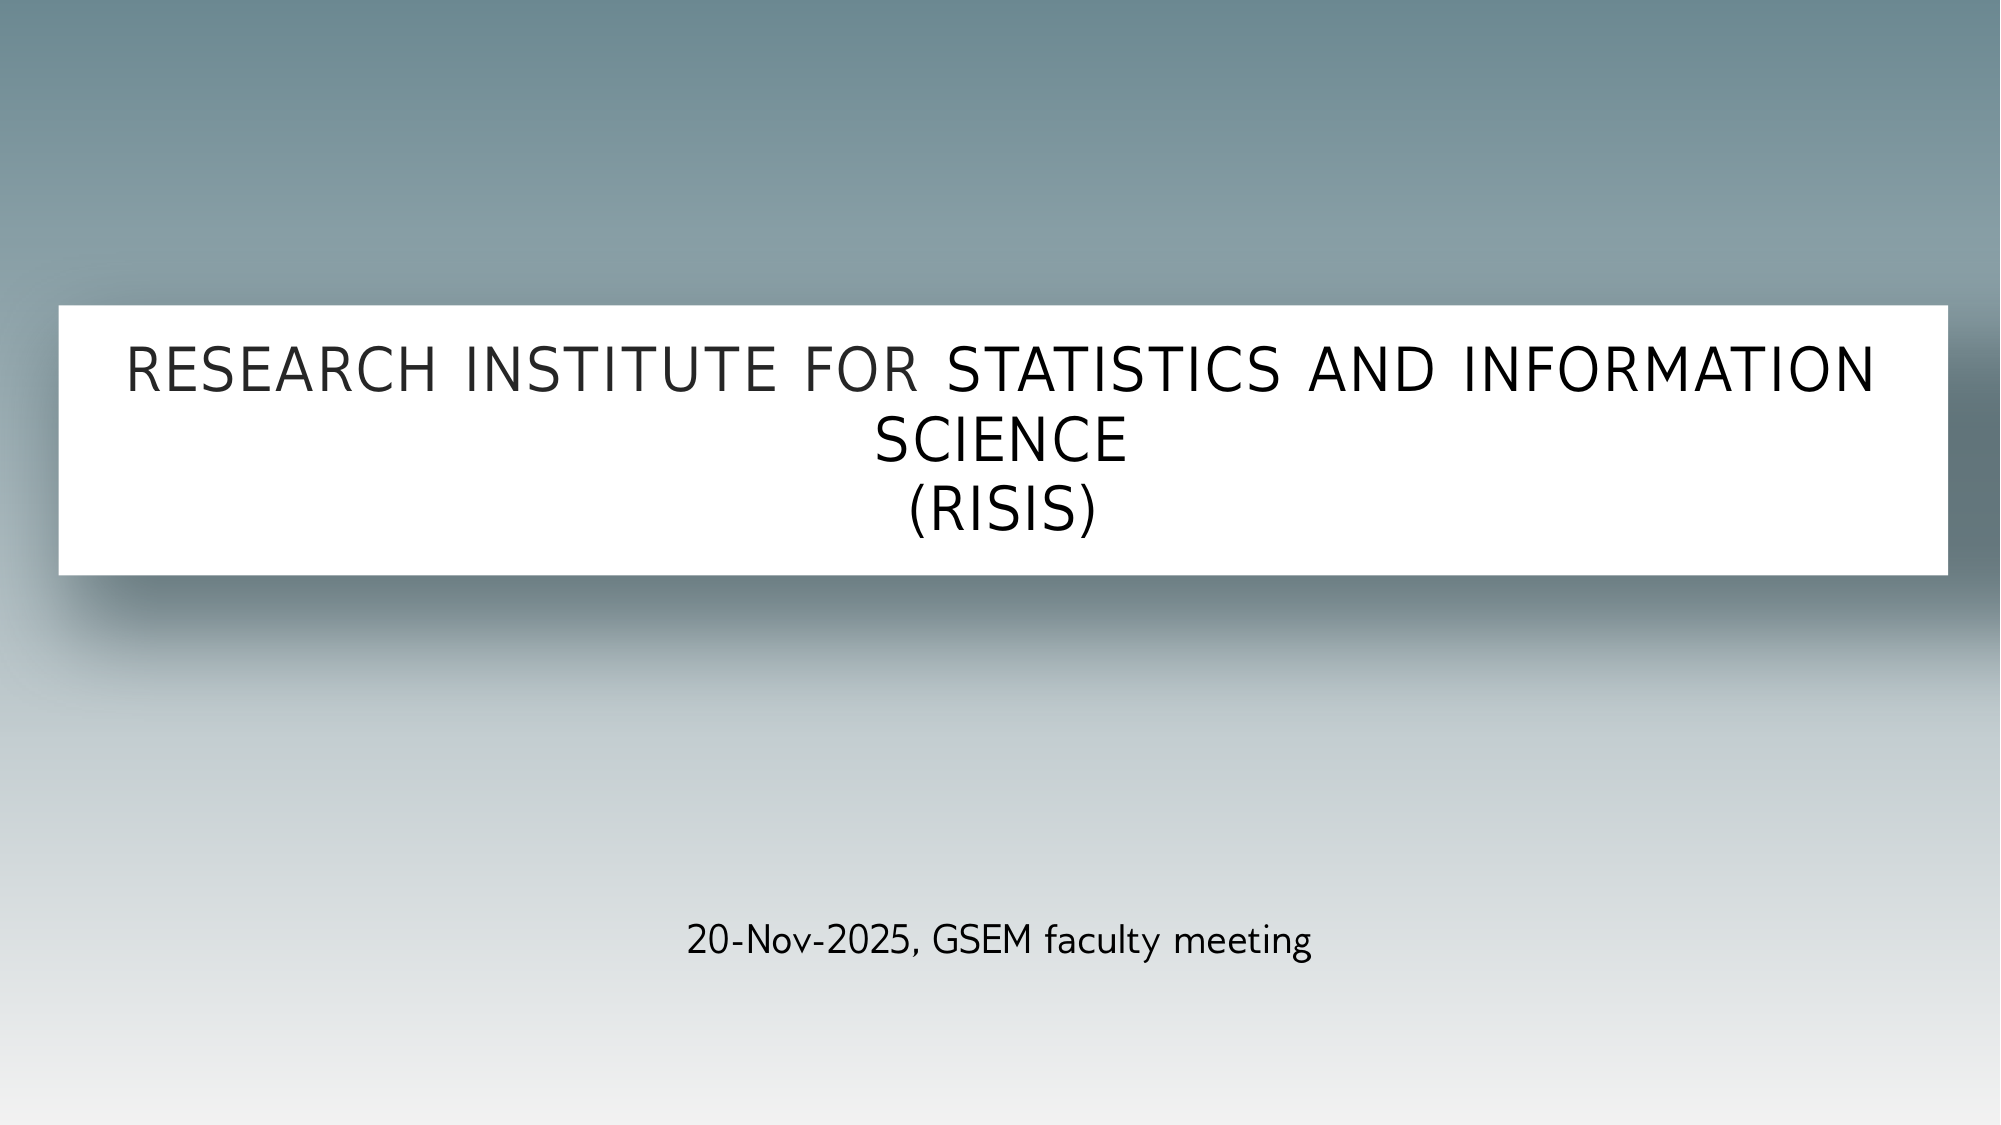

# Research institute for statistics and information science (RISIS)
20-Nov-2025, GSEM faculty meeting